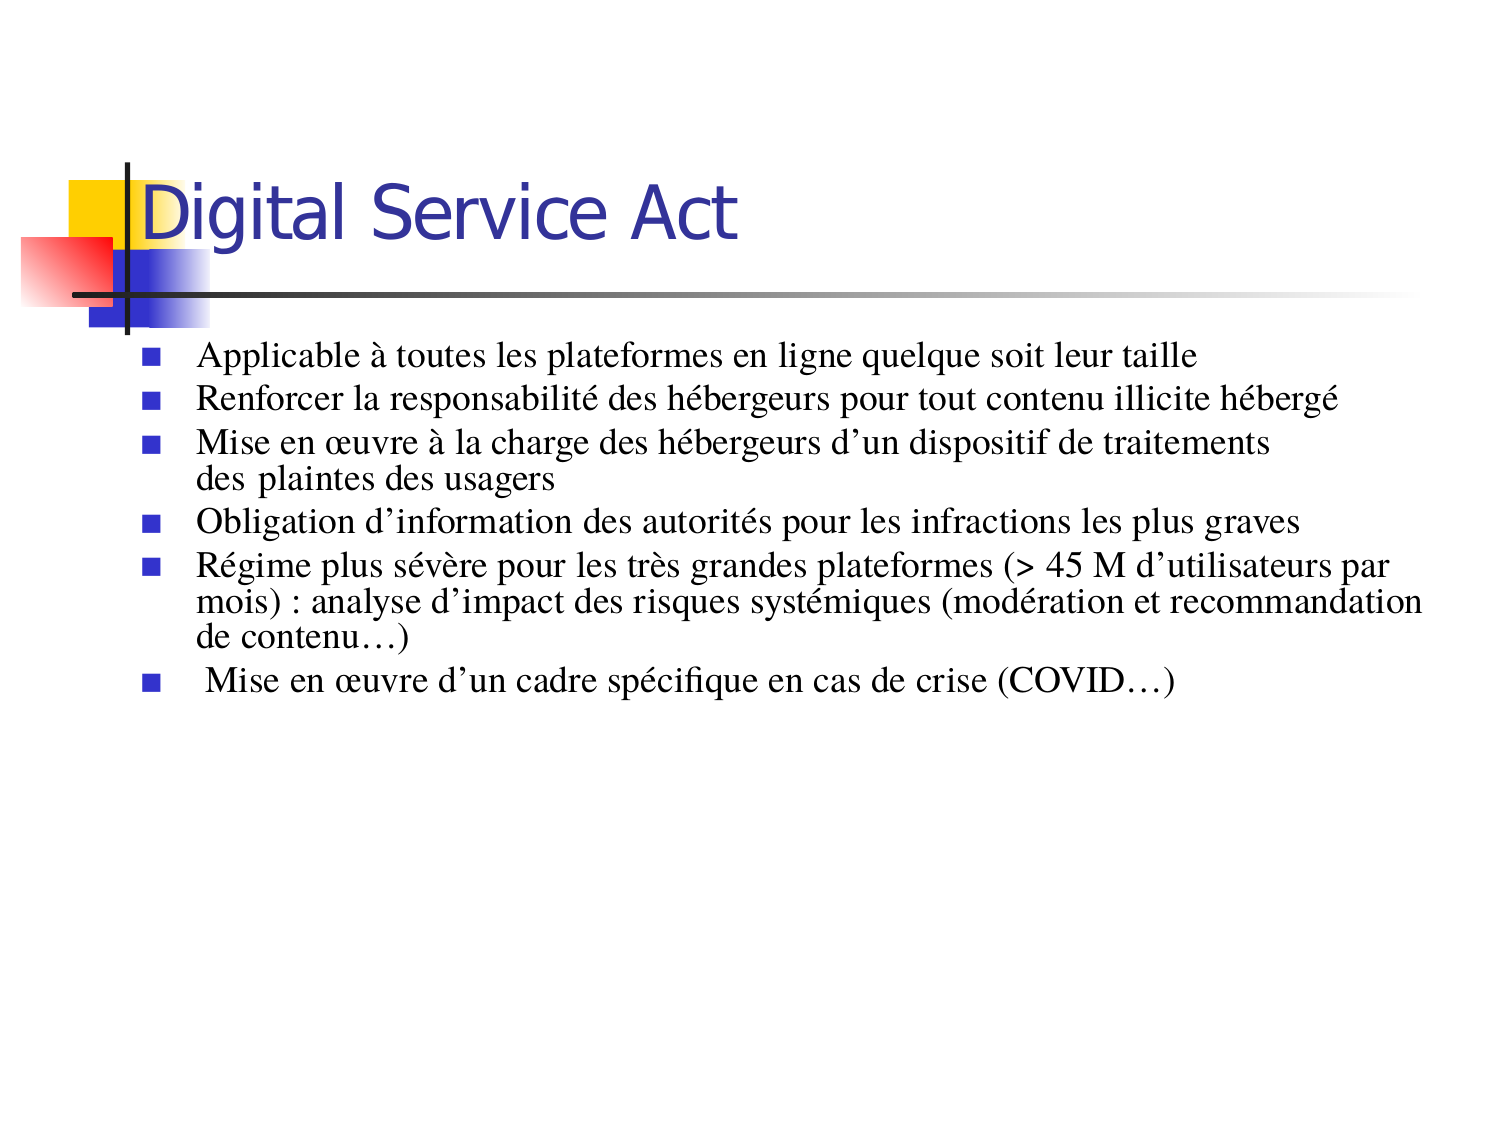

# Digital Service Act
Applicable à toutes les plateformes en ligne quelque soit leur taille
Renforcer la responsabilité des hébergeurs pour tout contenu illicite hébergé
Mise en œuvre à la charge des hébergeurs d’un dispositif de traitements des plaintes des usagers
Obligation d’information des autorités pour les infractions les plus graves
Régime plus sévère pour les très grandes plateformes (> 45 M d’utilisateurs par mois) : analyse d’impact des risques systémiques (modération et recommandation de contenu…)
 Mise en œuvre d’un cadre spécifique en cas de crise (COVID…)